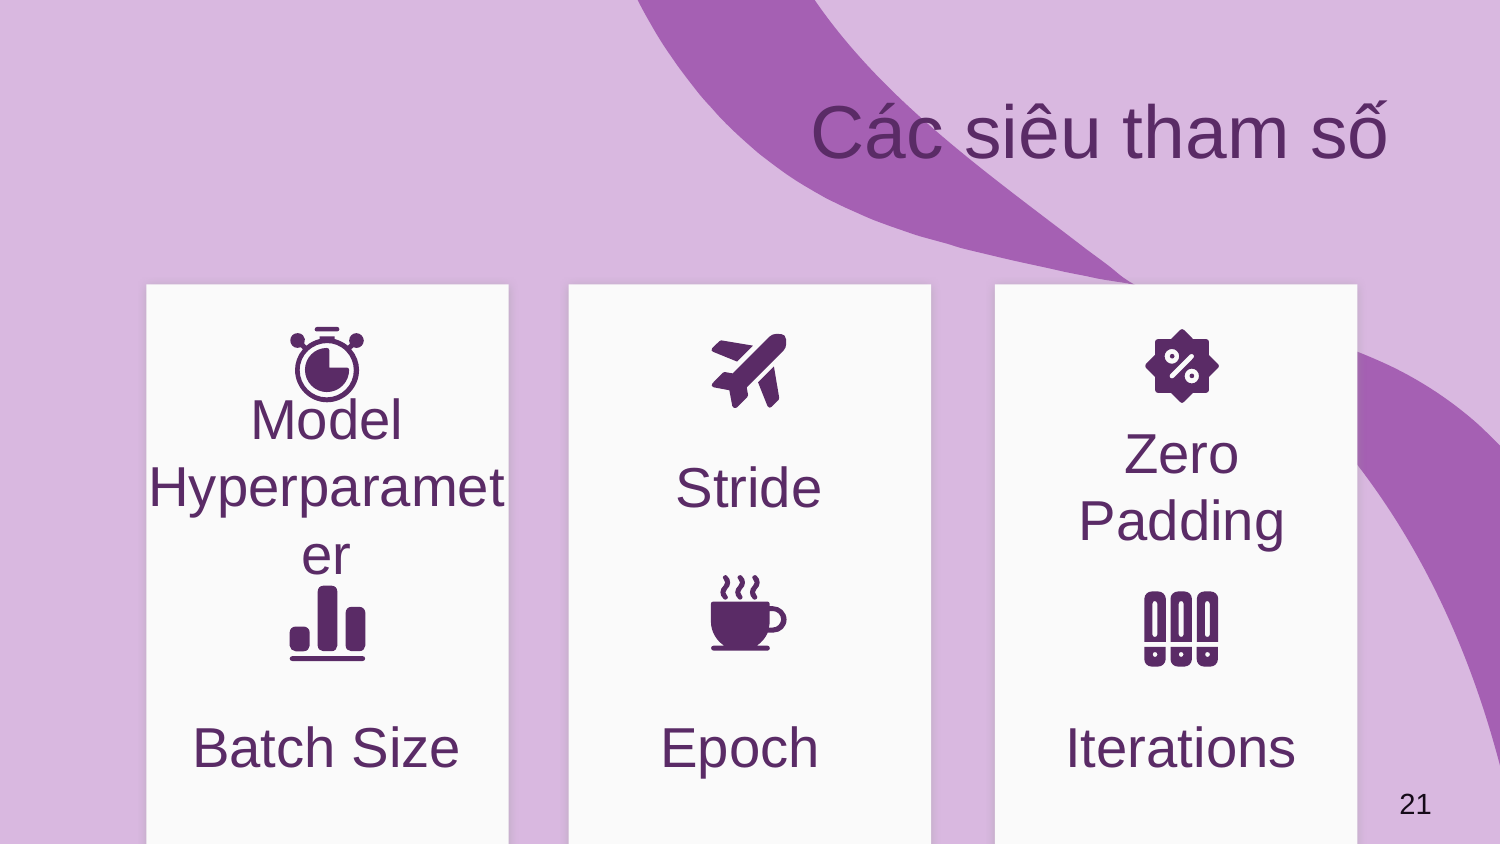

Các siêu tham số

Model Hyperparameter
Zero Padding
Stride

Batch Size
Epoch
Iterations
21